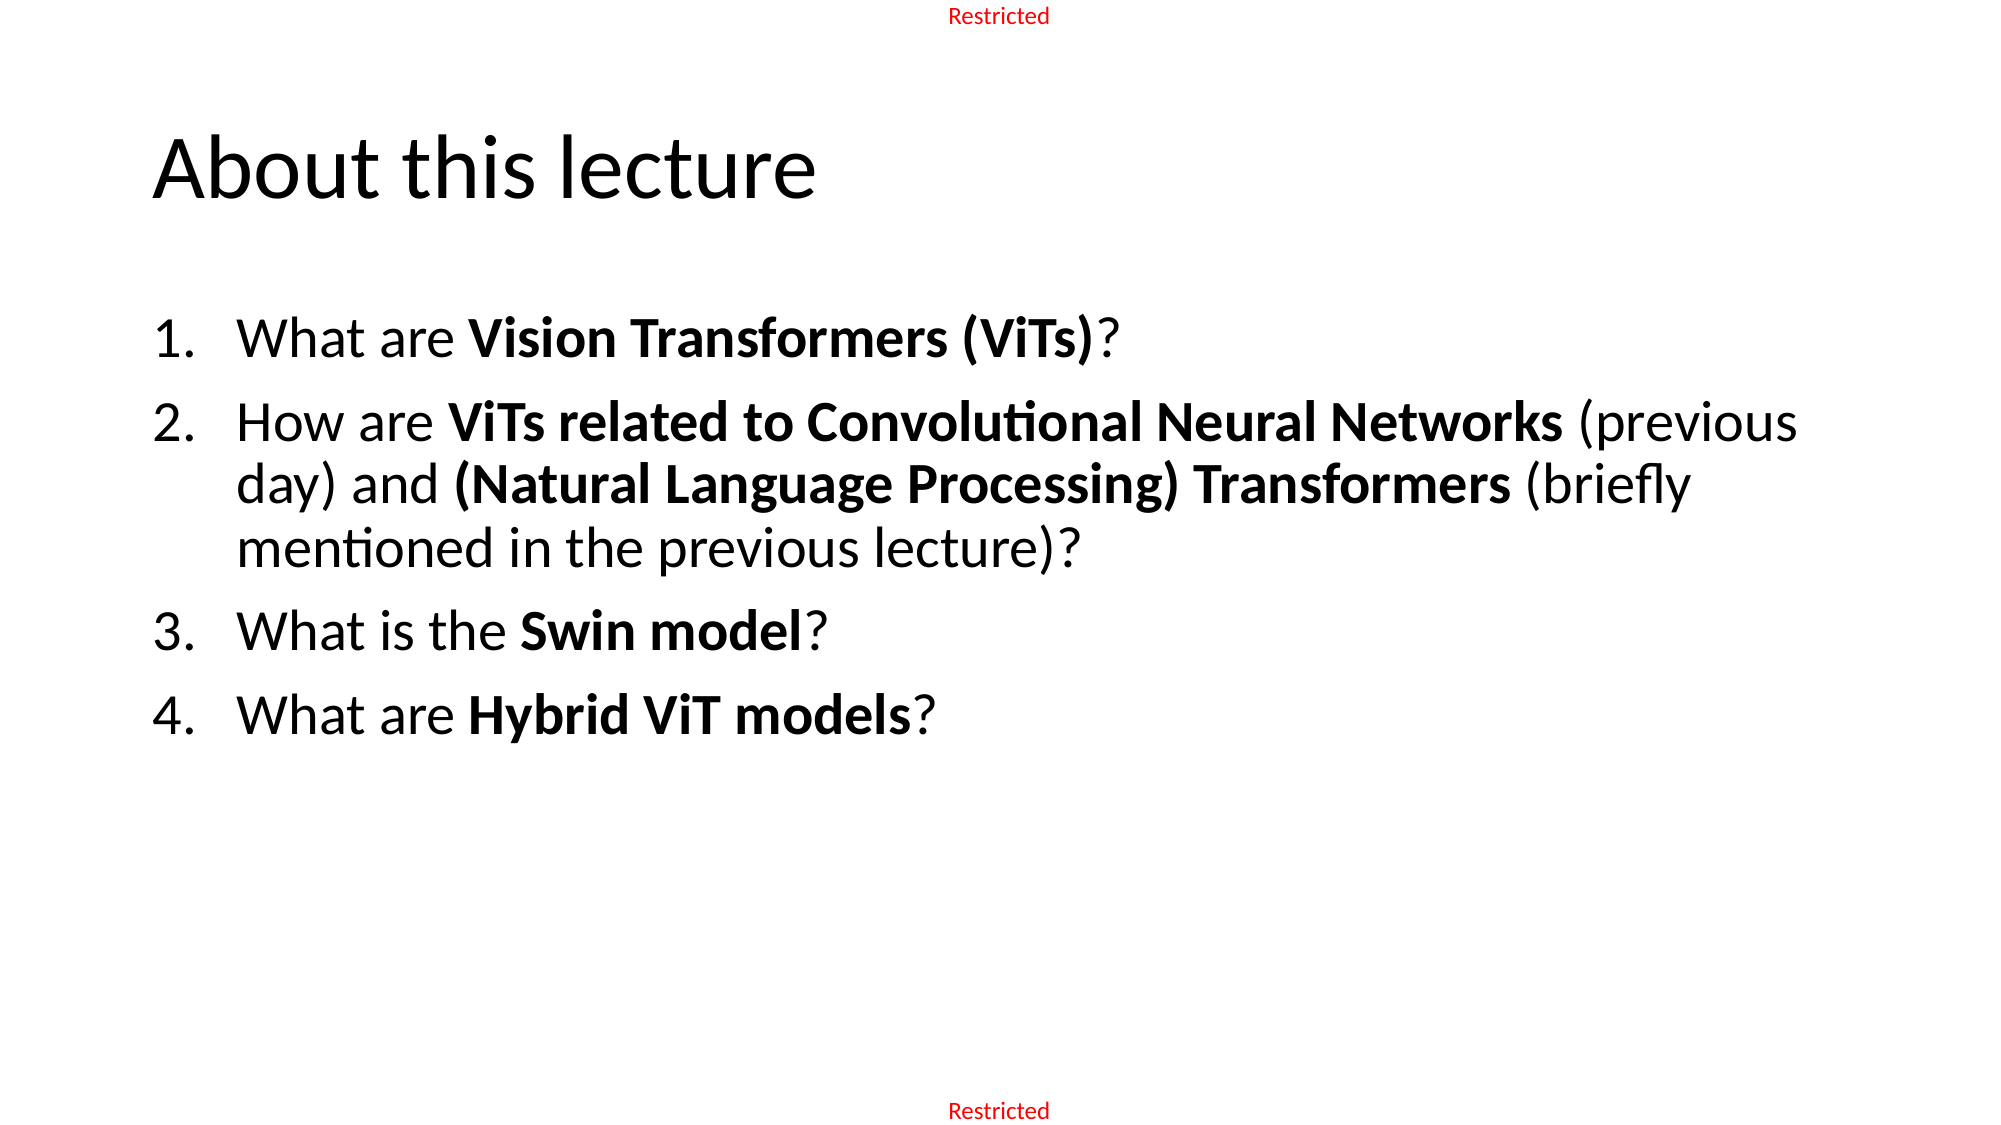

# About this lecture
What are Vision Transformers (ViTs)?
How are ViTs related to Convolutional Neural Networks (previous day) and (Natural Language Processing) Transformers (briefly mentioned in the previous lecture)?
What is the Swin model?
What are Hybrid ViT models?